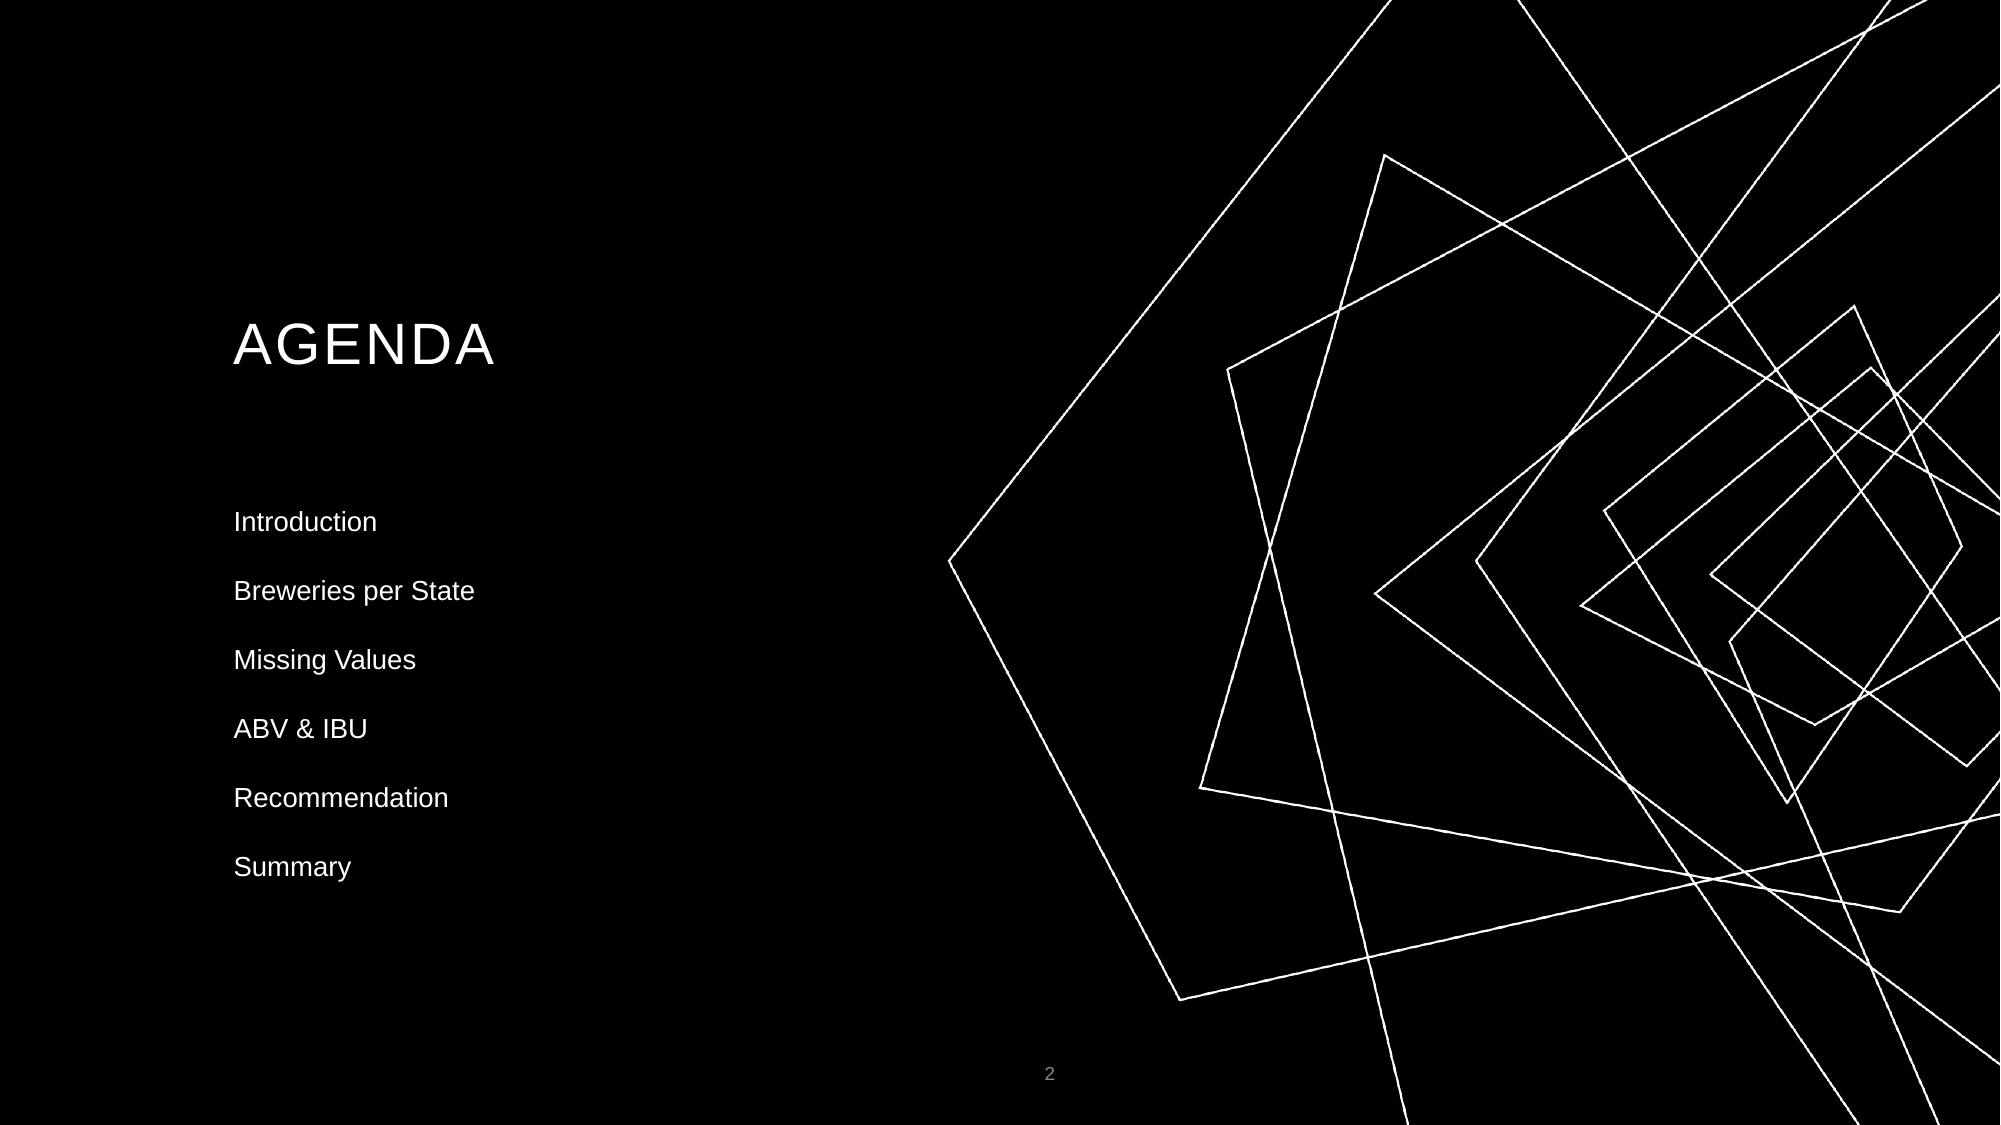

# AGENDA
Introduction
Breweries per State
Missing Values
ABV & IBU
Recommendation
Summary
2